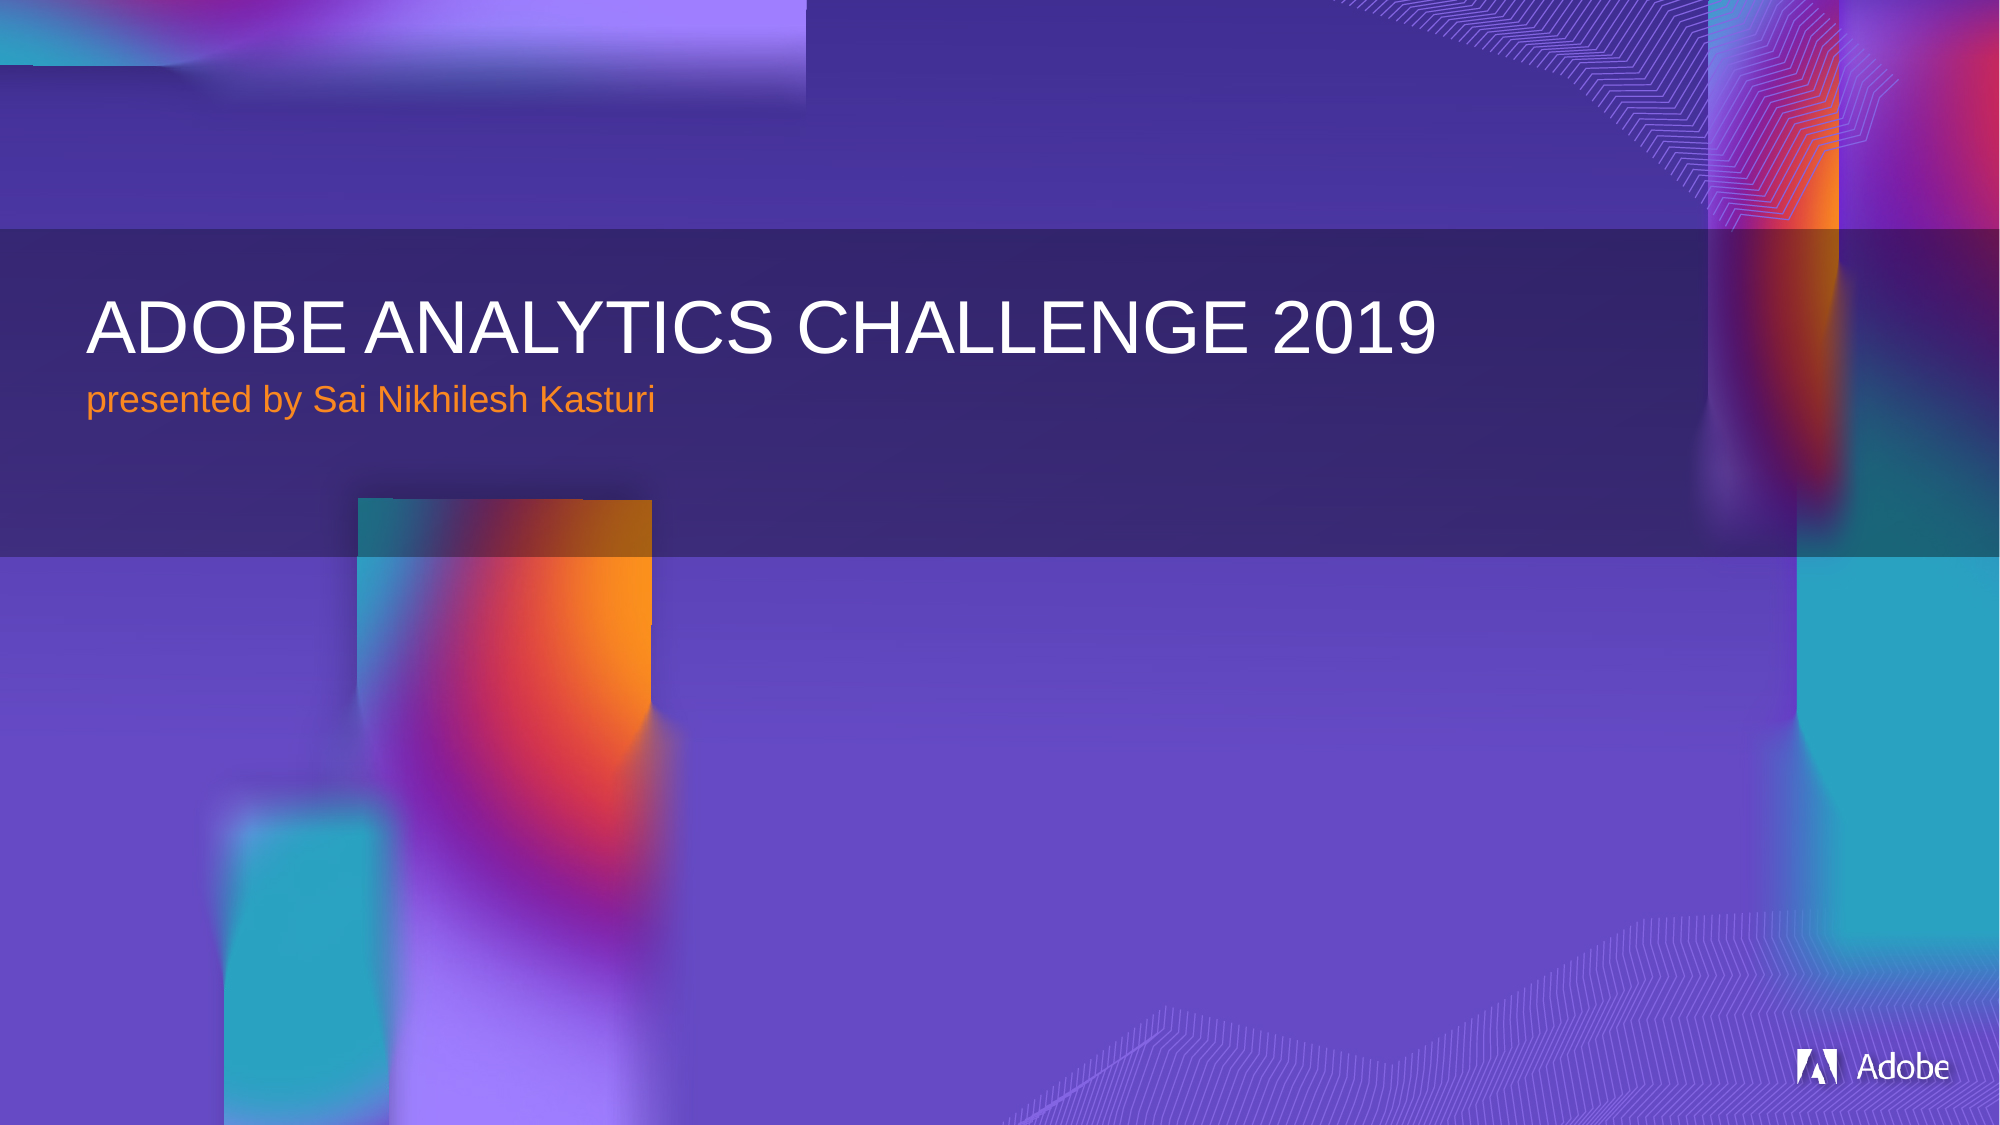

# ADOBE ANALYTICS CHALLENGE 2019
presented by Sai Nikhilesh Kasturi